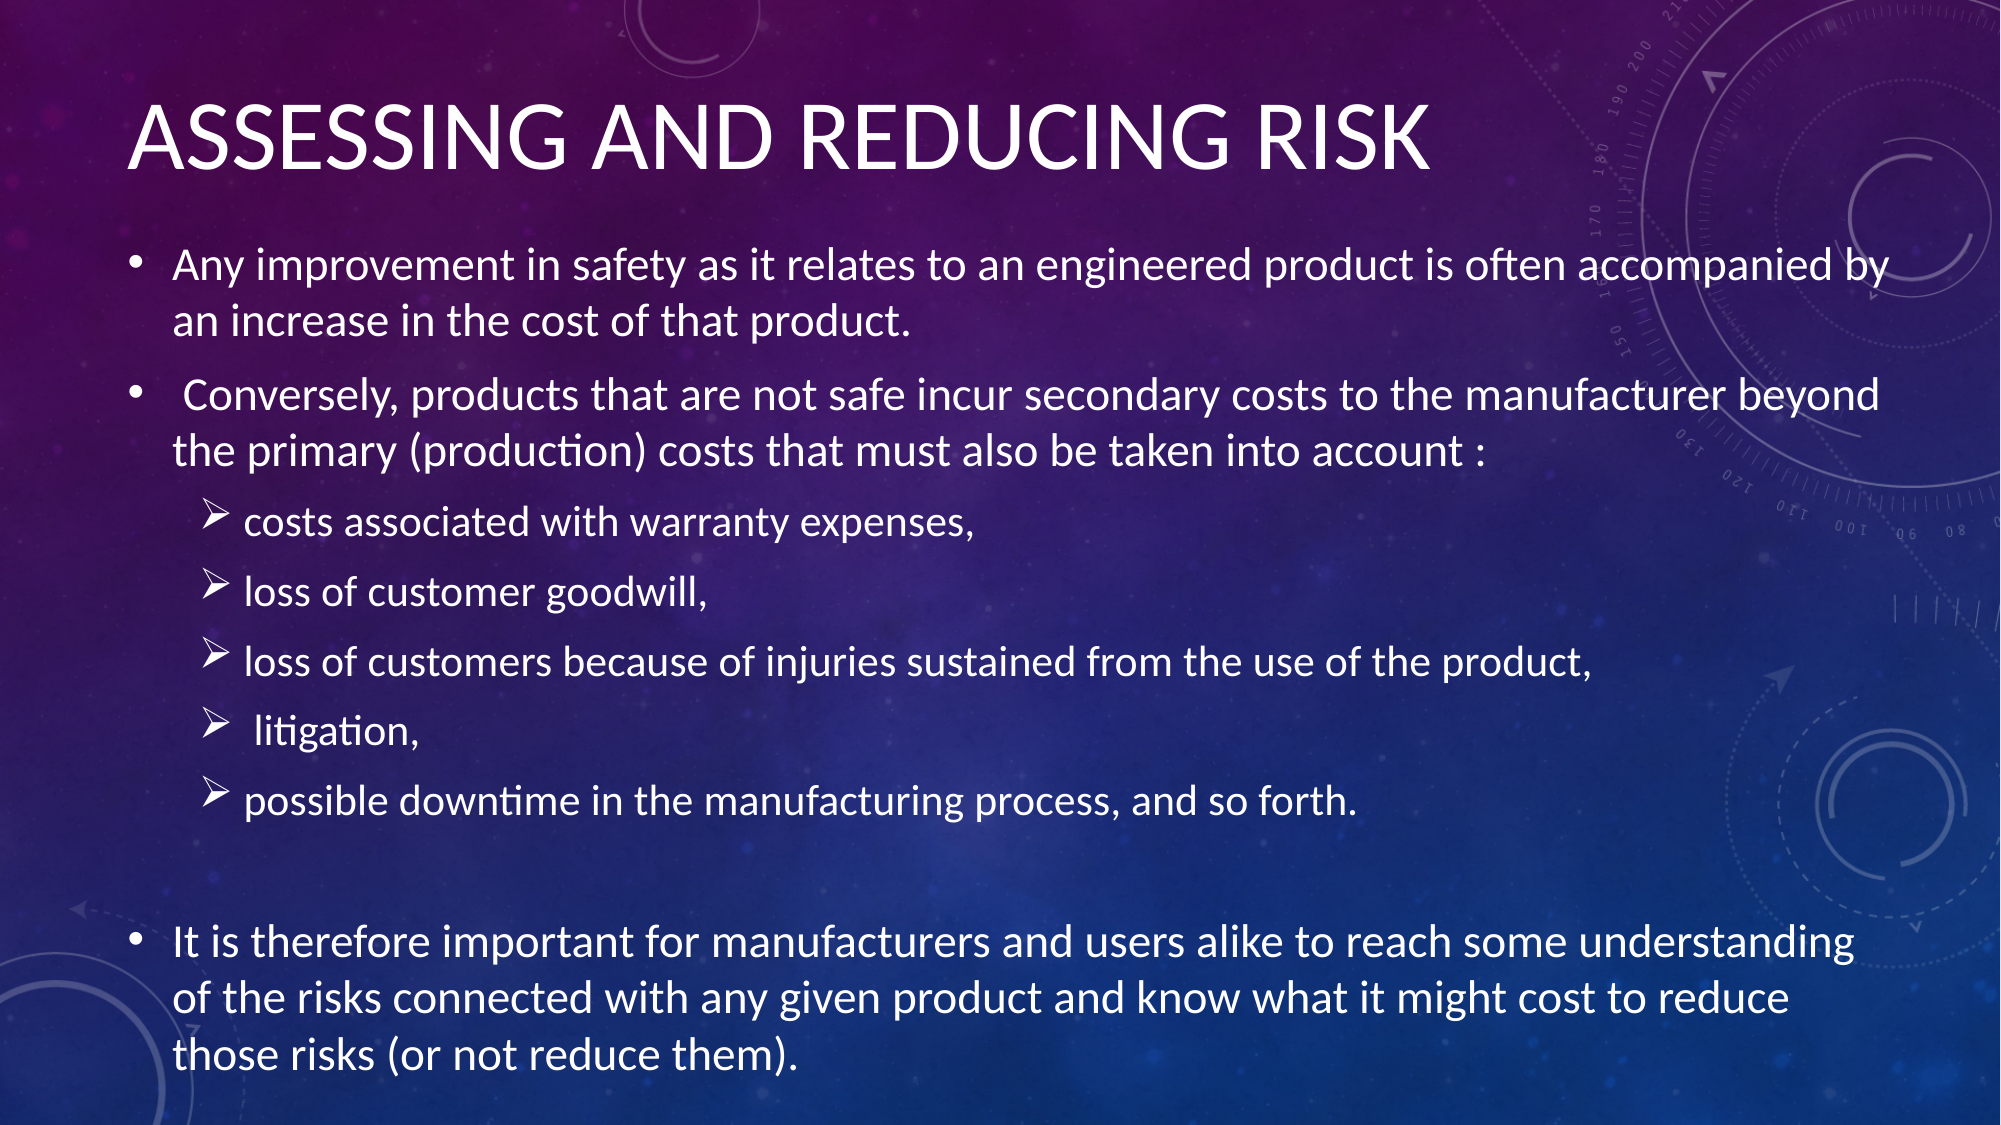

# ASSESSING AND REDUCING RISK
Any improvement in safety as it relates to an engineered product is often accompanied by an increase in the cost of that product.
 Conversely, products that are not safe incur secondary costs to the manufacturer beyond the primary (production) costs that must also be taken into account :
costs associated with warranty expenses,
loss of customer goodwill,
loss of customers because of injuries sustained from the use of the product,
 litigation,
possible downtime in the manufacturing process, and so forth.

It is therefore important for manufacturers and users alike to reach some understanding of the risks connected with any given product and know what it might cost to reduce those risks (or not reduce them).